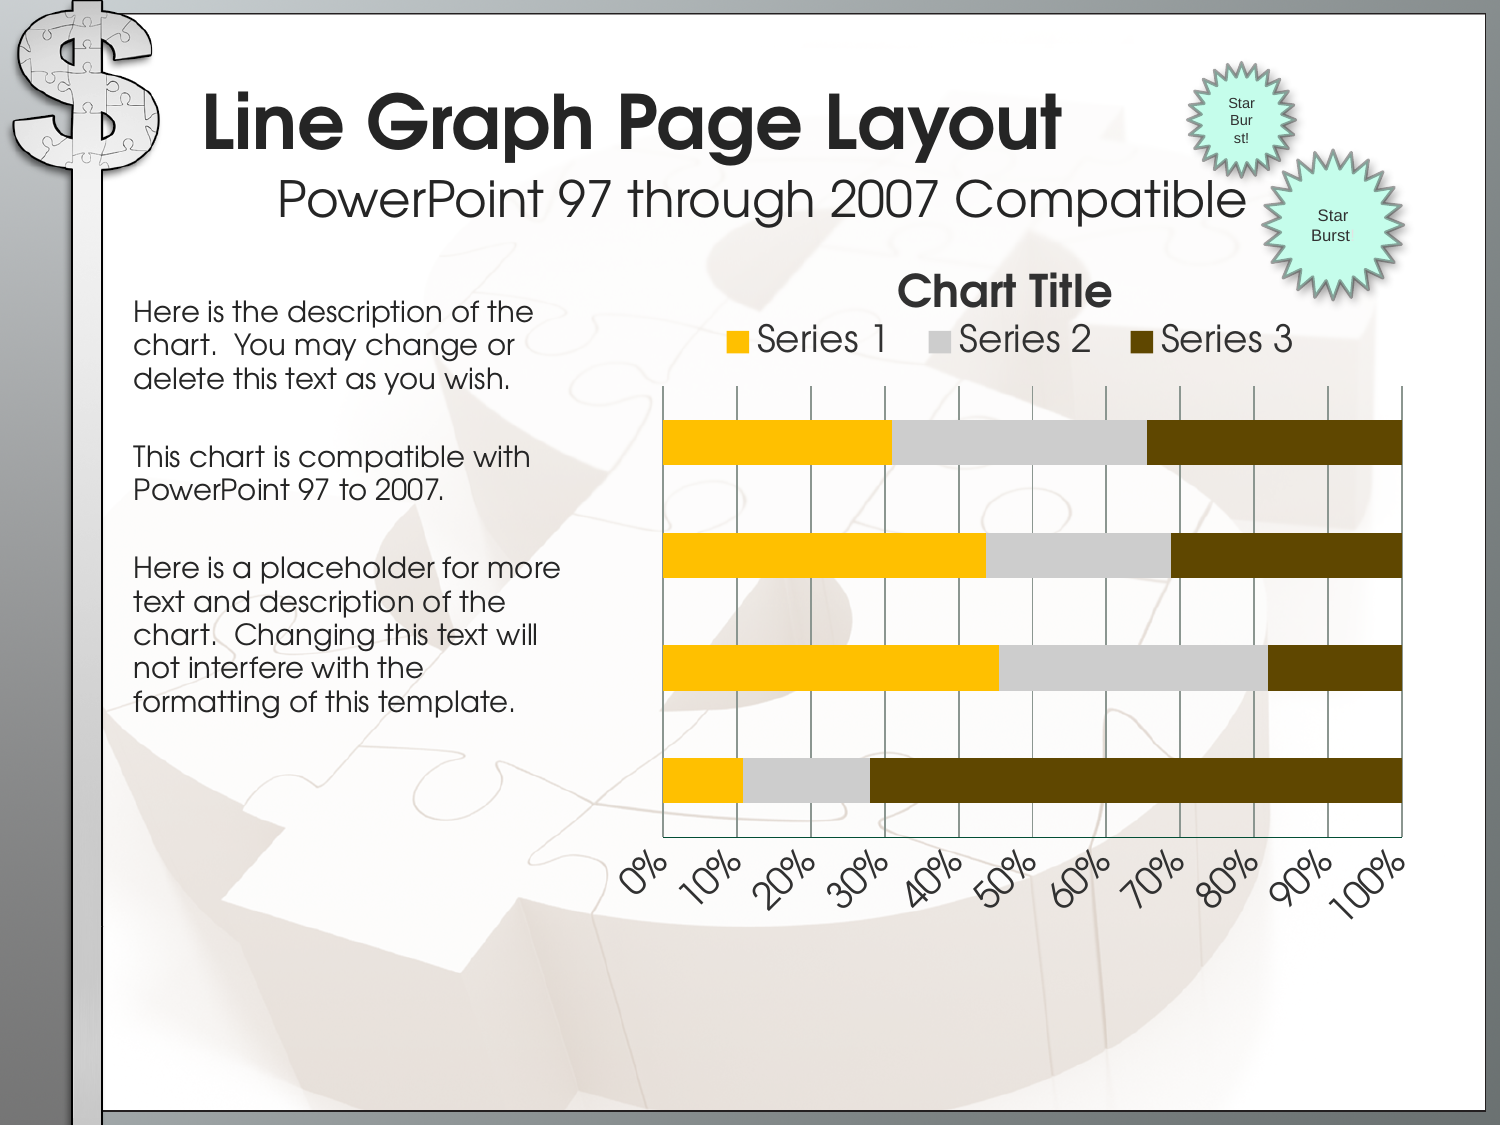

Star Burst!
# Line Graph Page Layout
Star Burst!
PowerPoint 97 through 2007 Compatible

### Chart: Chart Title

| Category | Series 1 | Series 2 | Series 3 |
|---|---|---|---|
| Category 1 | 1.5 | 2.4 | 10.0 |
| Category 2 | 2.5 | 2.0 | 1.0 |
| Category 3 | 3.5 | 2.0 | 2.5 |
| Category 4 | 4.5 | 5.0 | 5.0 |
Here is the description of the chart.  You may change or delete this text as you wish.

This chart is compatible with PowerPoint 97 to 2007.

Here is a placeholder for more text and description of the chart.  Changing this text will not interfere with the formatting of this template.